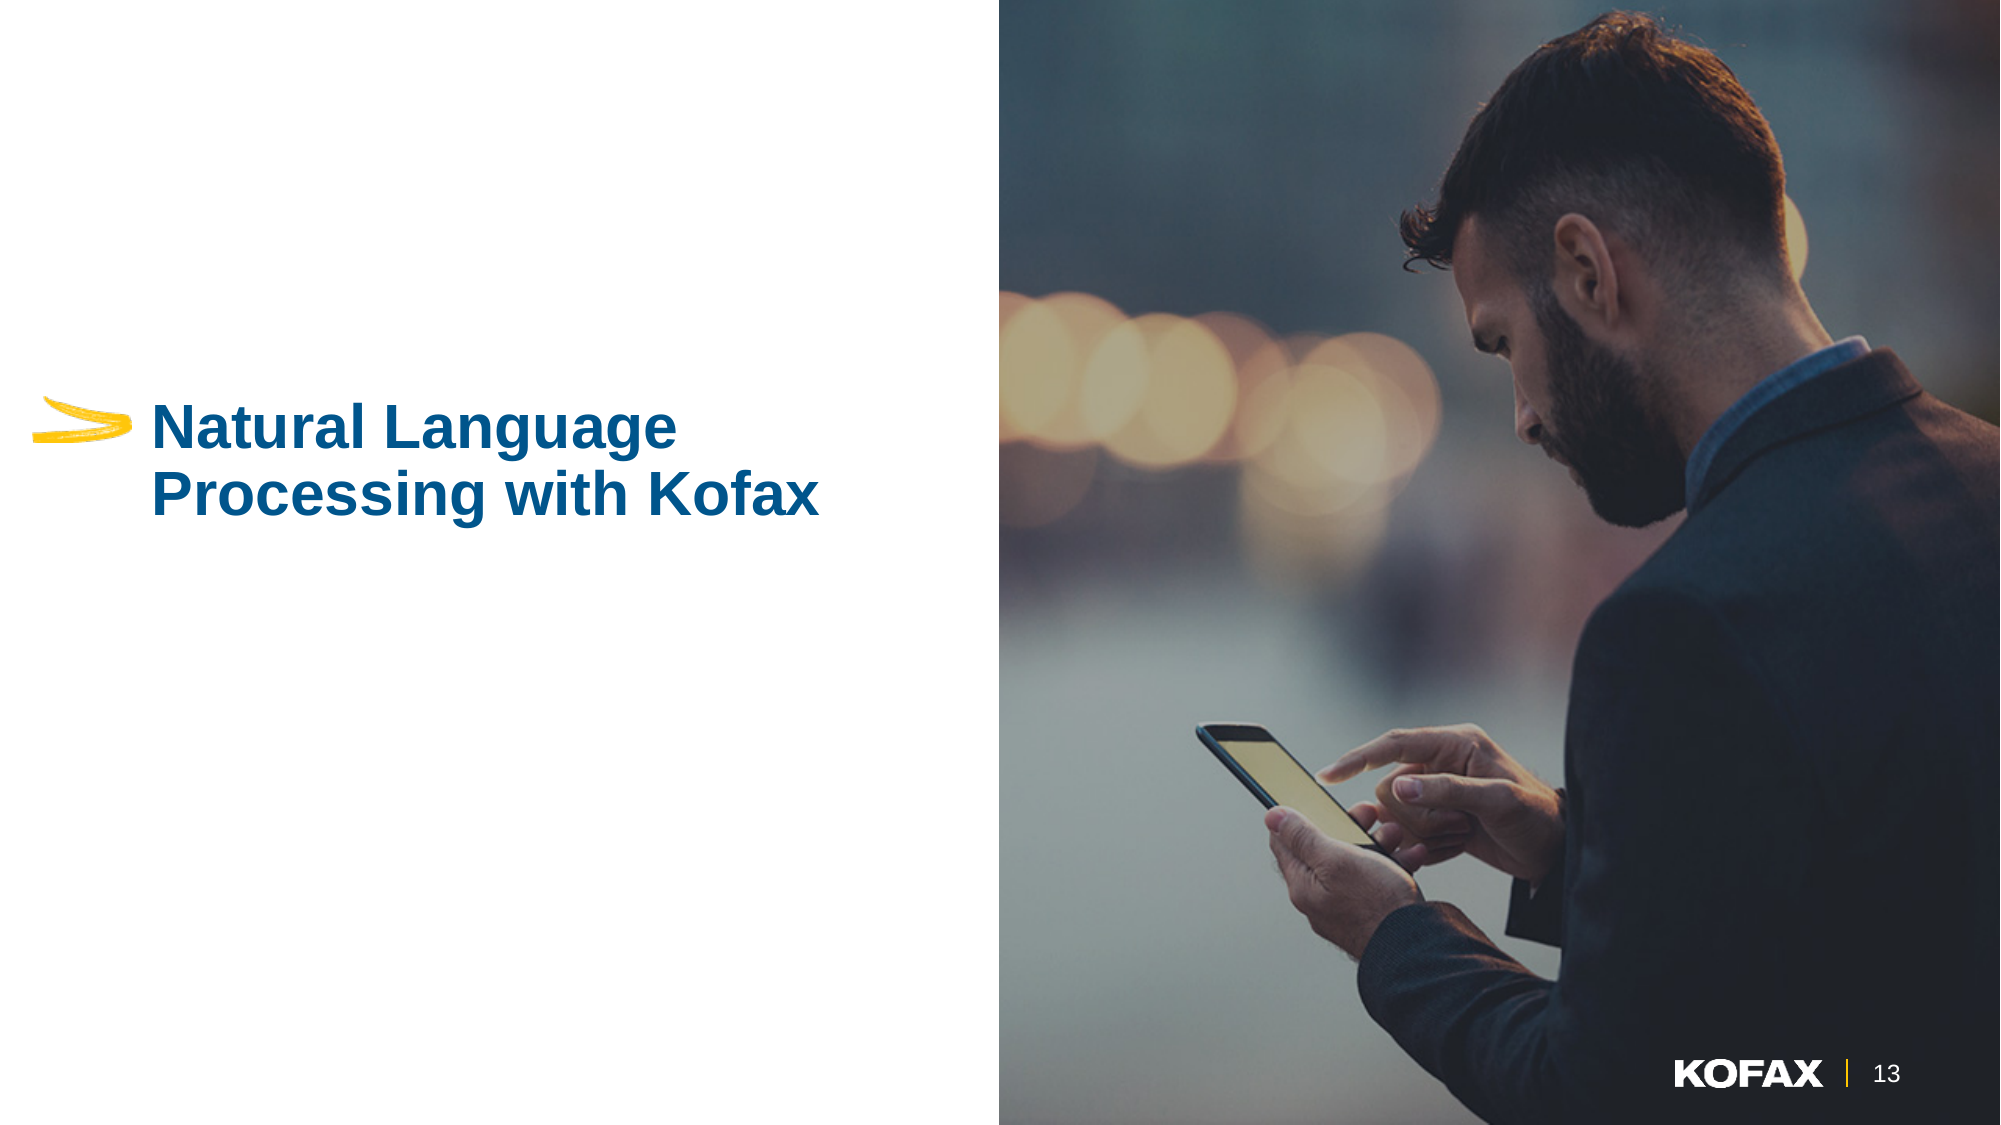

# Natural Language Processing with Kofax

13